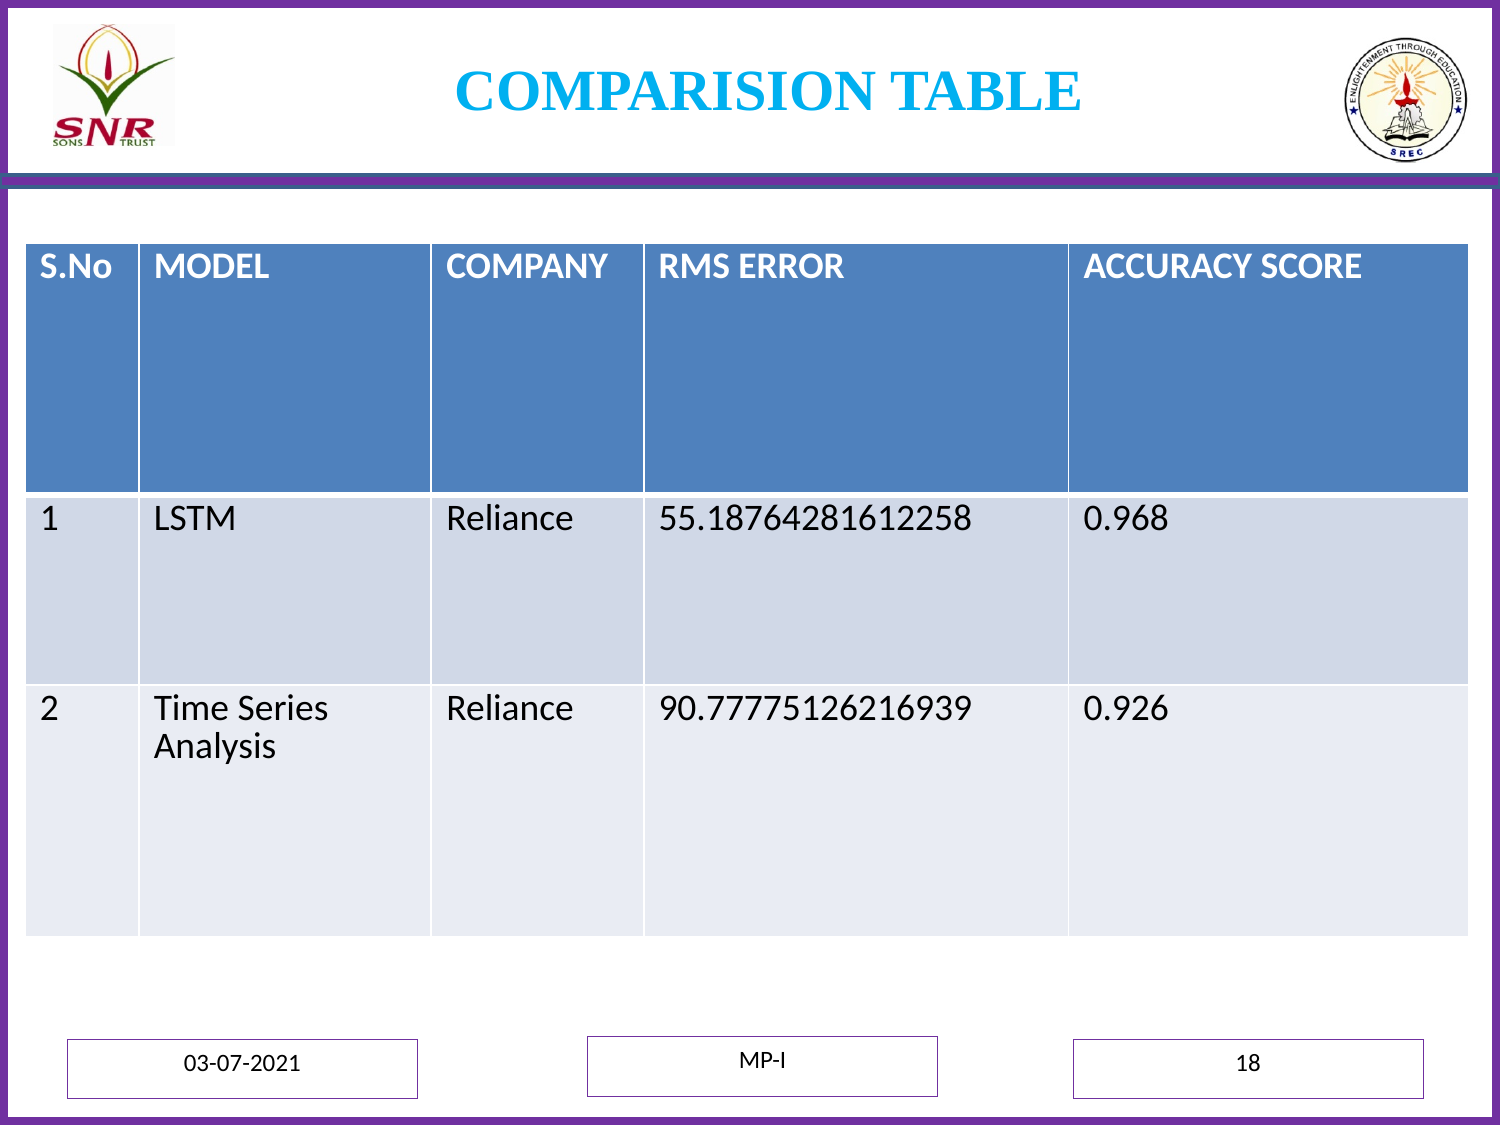

# COMPARISION TABLE
| S.No | MODEL | COMPANY | RMS ERROR | ACCURACY SCORE |
| --- | --- | --- | --- | --- |
| 1 | LSTM | Reliance | 55.18764281612258 | 0.968 |
| 2 | Time Series Analysis | Reliance | 90.77775126216939 | 0.926 |
MP-I
18
03-07-2021